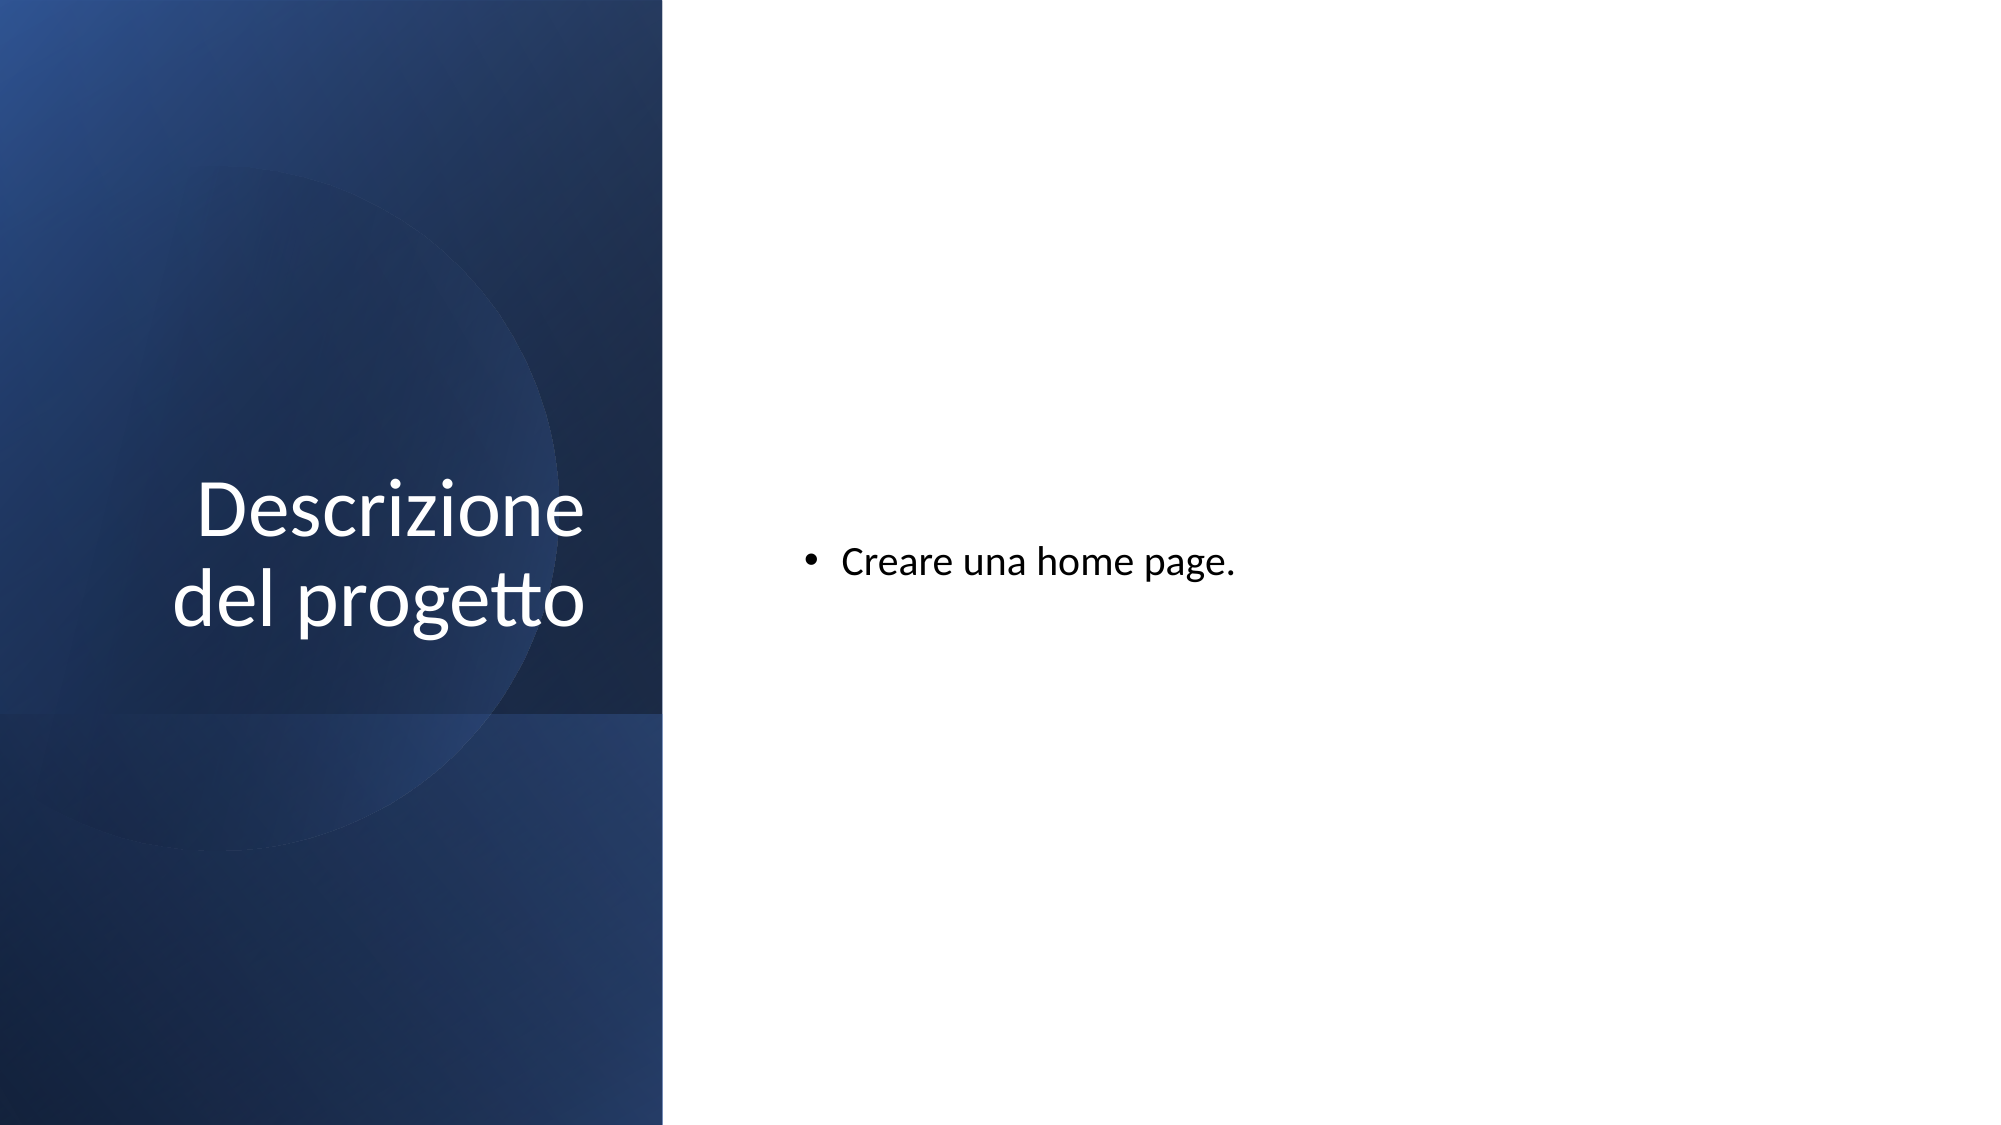

# Descrizione del progetto
Creare una home page.